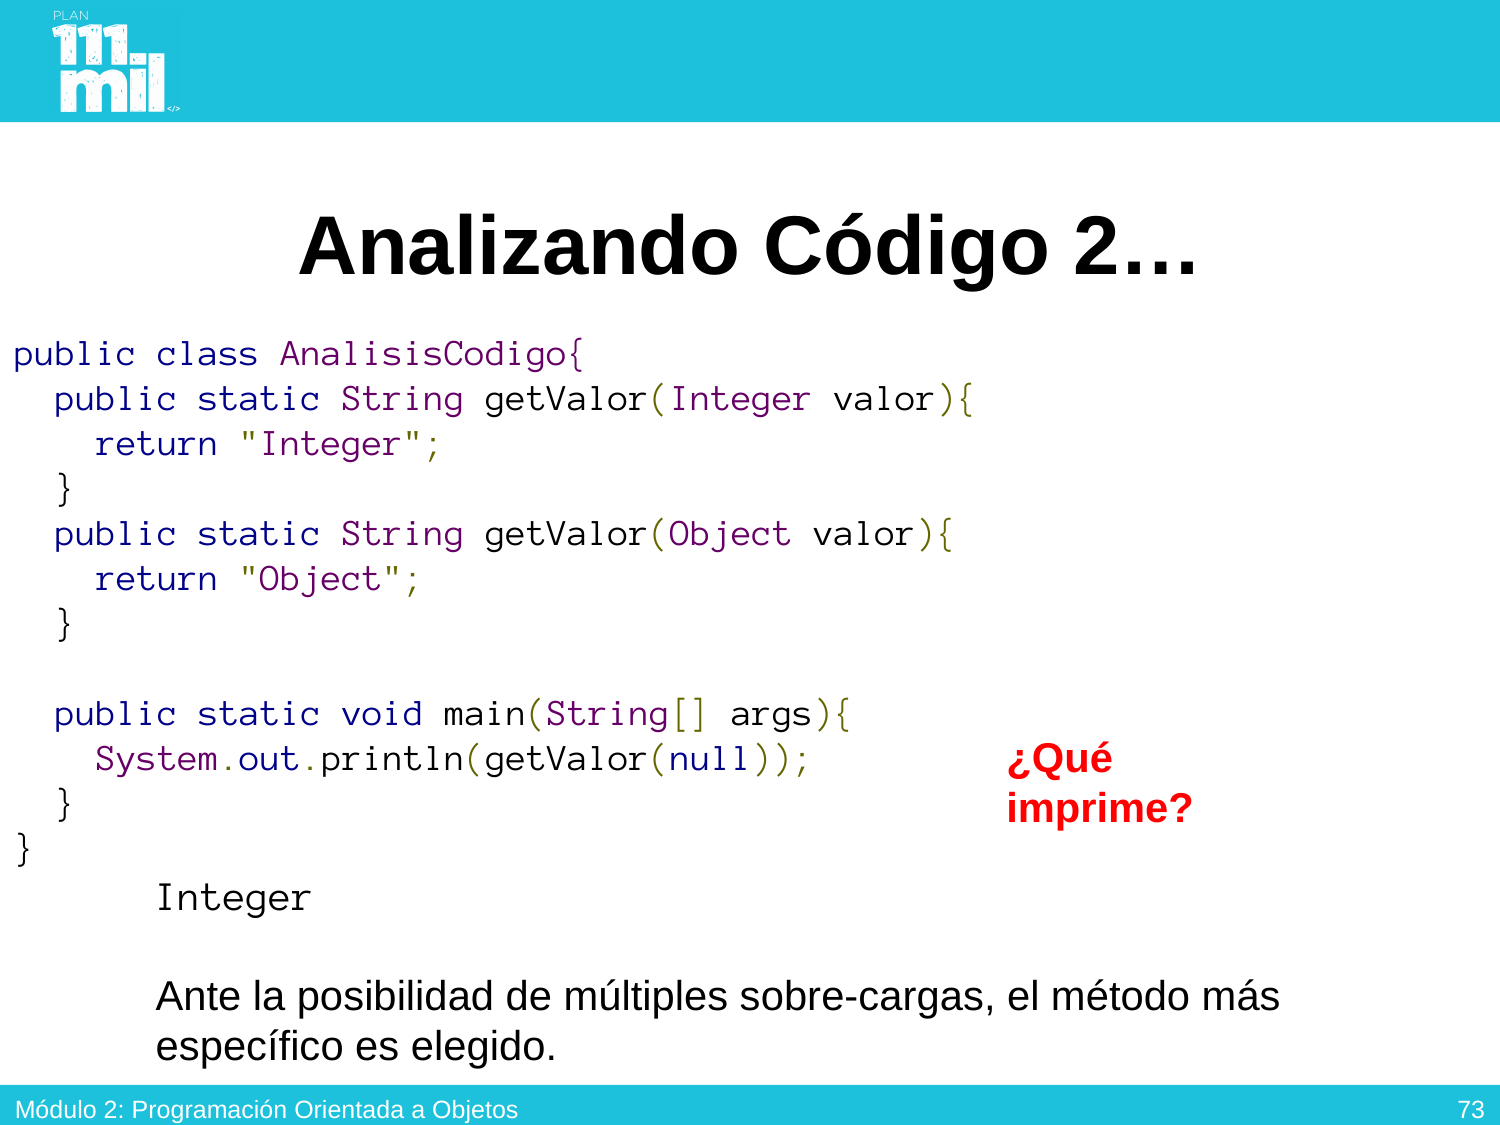

# Analizando Código 2…
public class AnalisisCodigo{
  public static String getValor(Integer valor){
    return "Integer";
  }
  public static String getValor(Object valor){
    return "Object";
  }

  public static void main(String[] args){
    System.out.println(getValor(null));
  }
}

¿Qué imprime?
Integer

Ante la posibilidad de múltiples sobre-cargas, el método más específico es elegido.
73
Módulo 2: Programación Orientada a Objetos